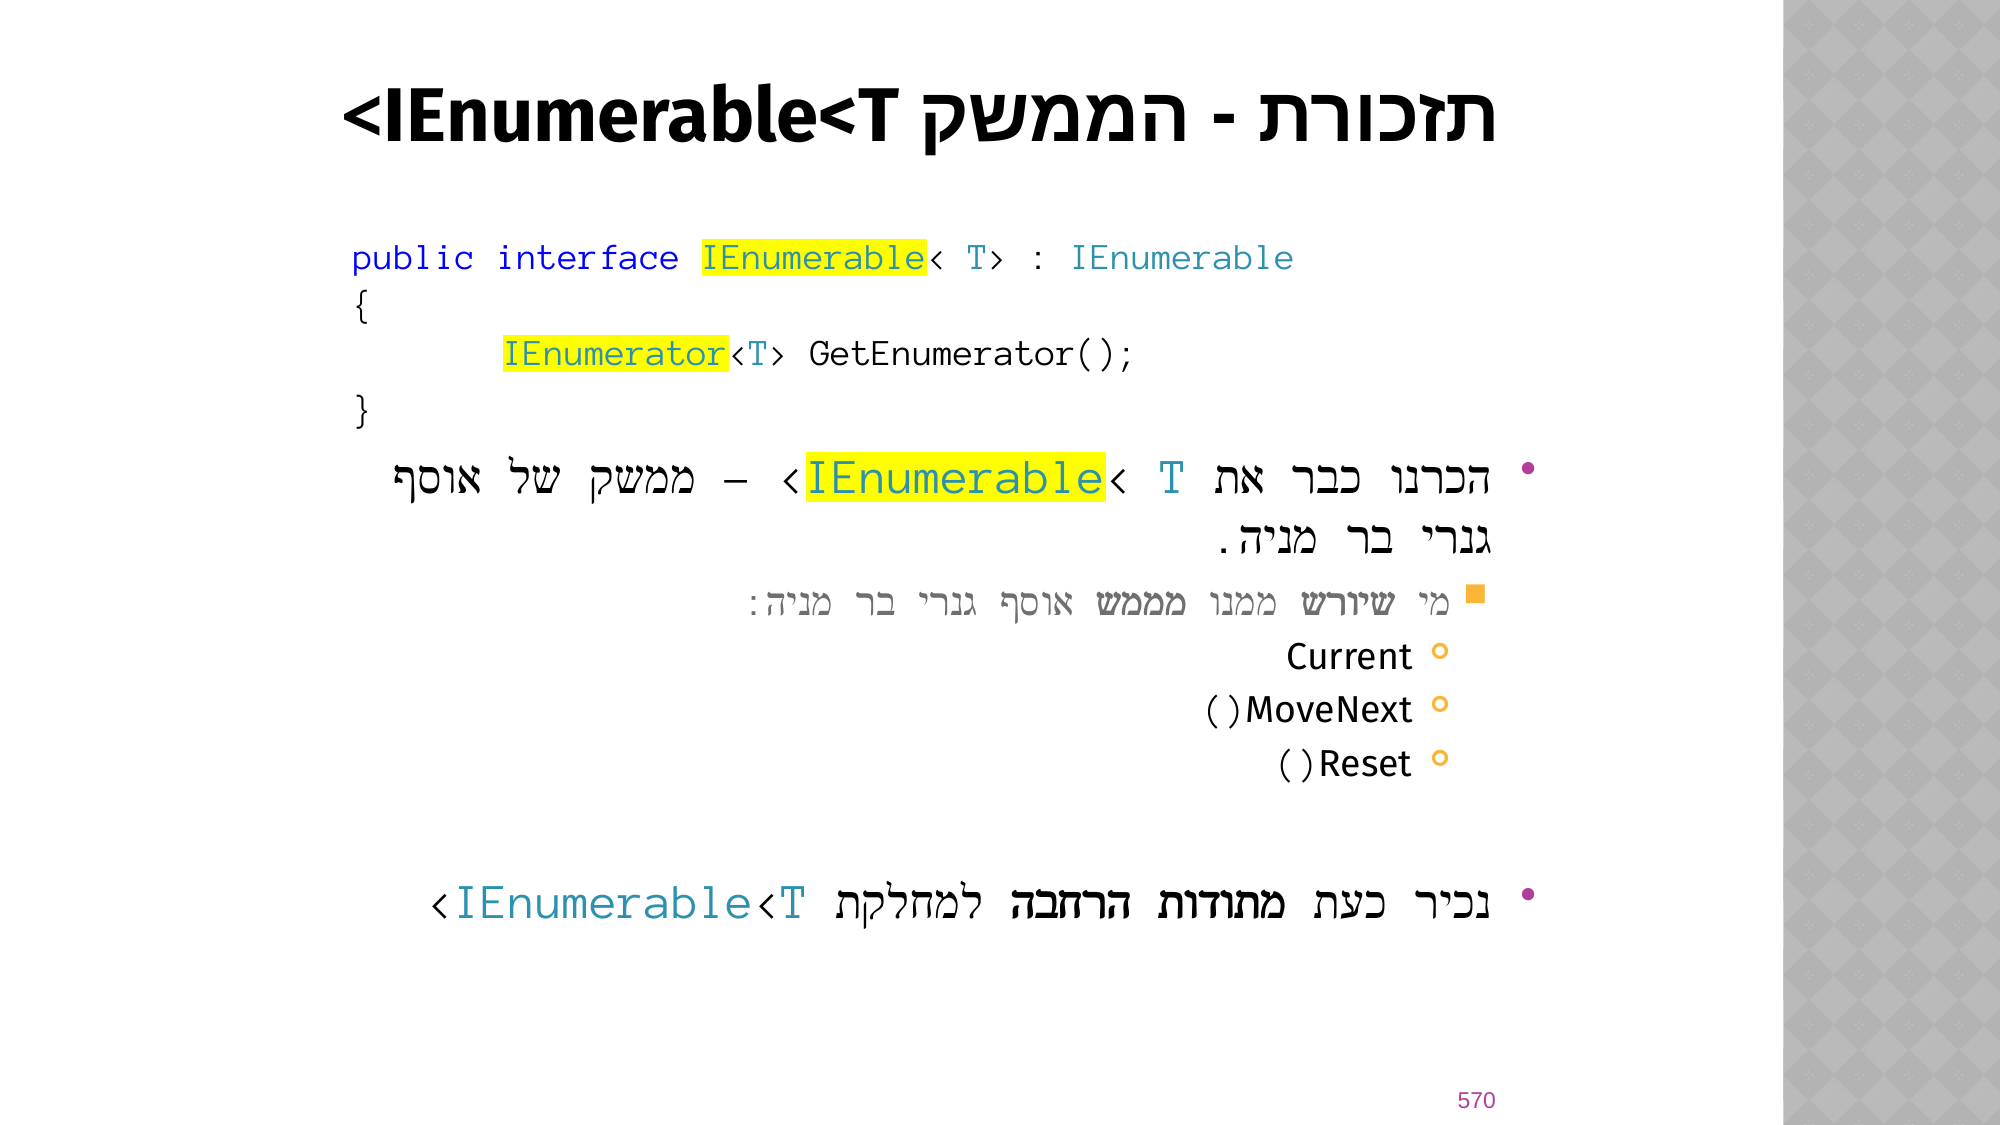

# תזכורת - הממשק IEnumerable<T>
public interface IEnumerable< T> : IEnumerable
{
	IEnumerator<T> GetEnumerator();
}
הכרנו כבר את IEnumerable< T> – ממשק של אוסף גנרי בר מניה.
מי שיורש ממנו מממש אוסף גנרי בר מניה:
Current
MoveNext()
Reset()

נכיר כעת מתודות הרחבה למחלקת IEnumerable<T>
570